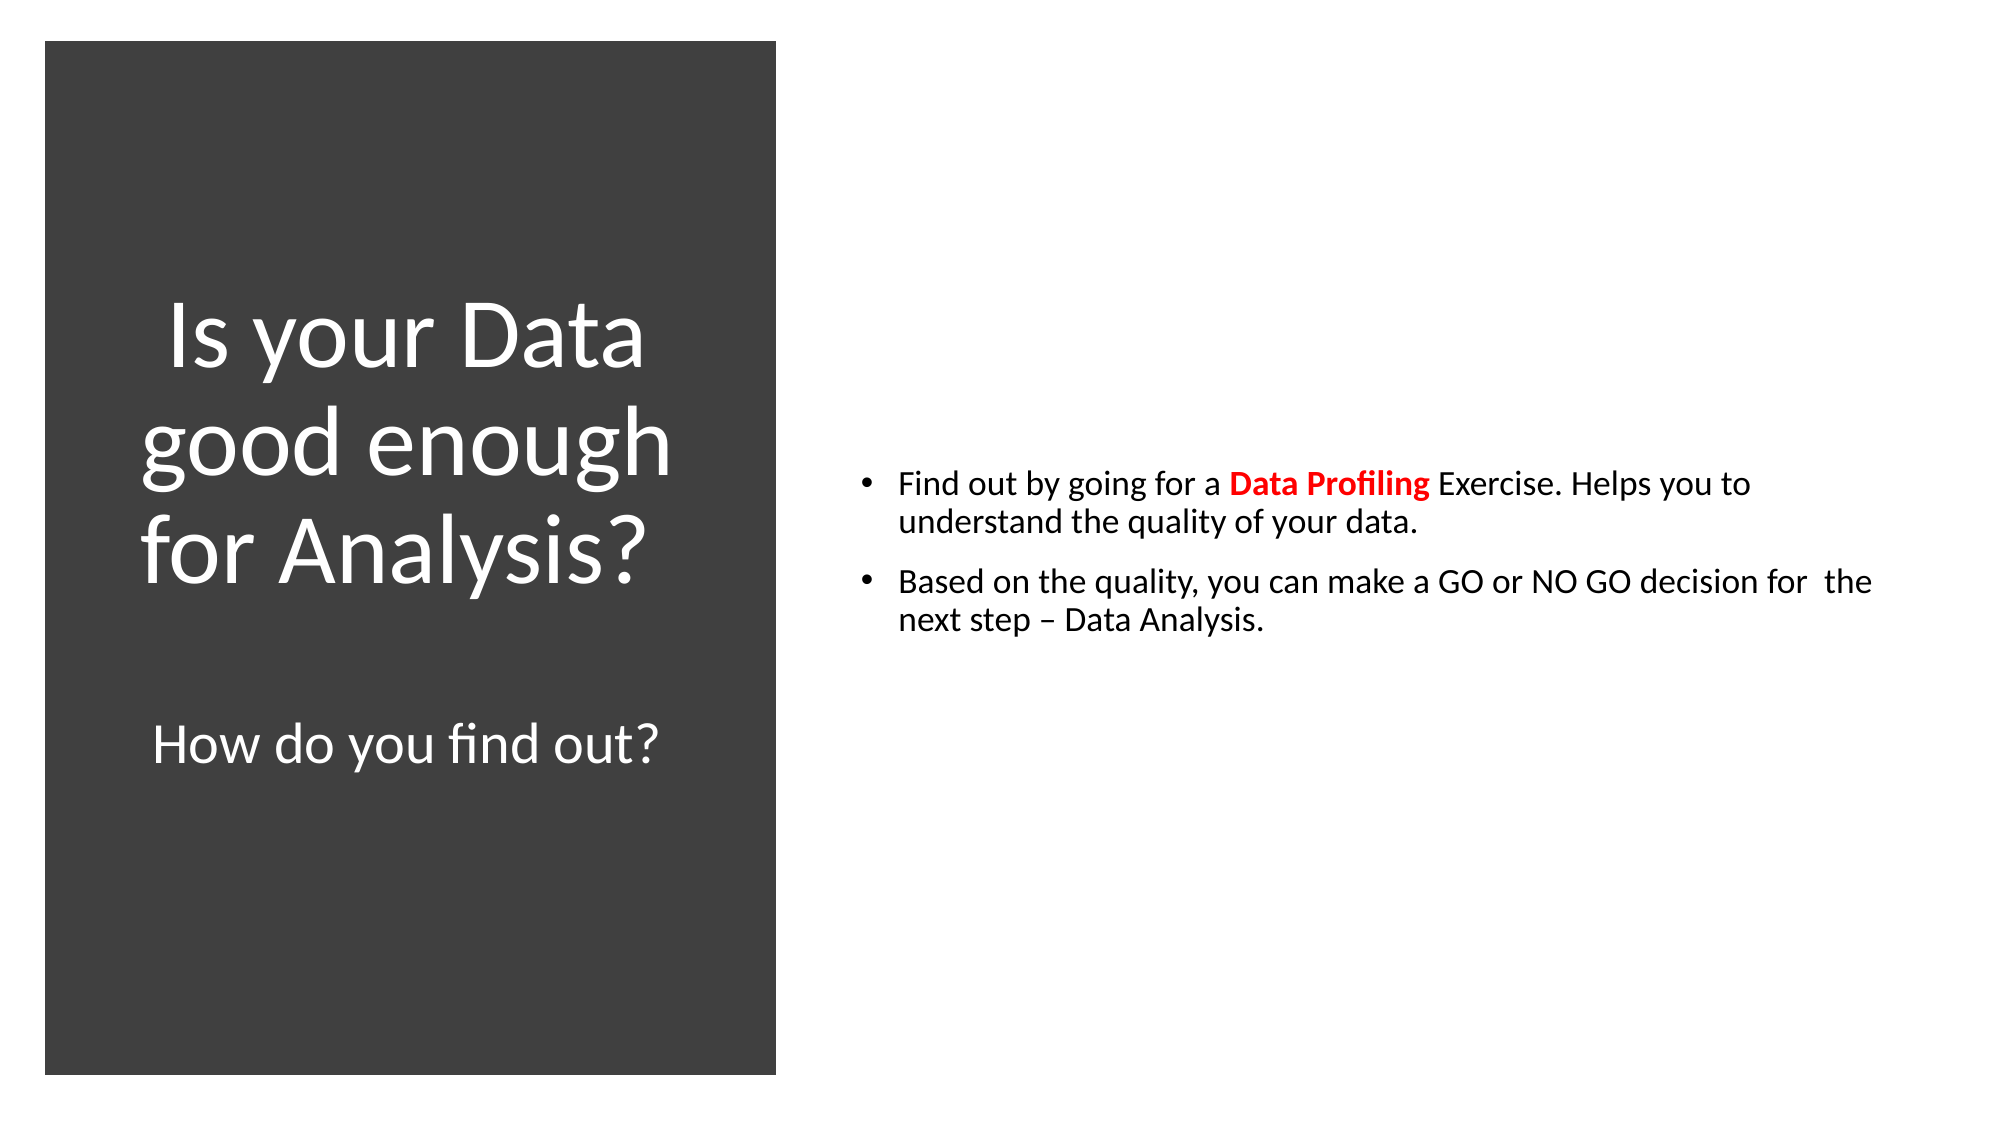

# Is your Data good enough for Analysis? How do you find out?
Find out by going for a Data Profiling Exercise. Helps you to understand the quality of your data.
Based on the quality, you can make a GO or NO GO decision for  the next step – Data Analysis.